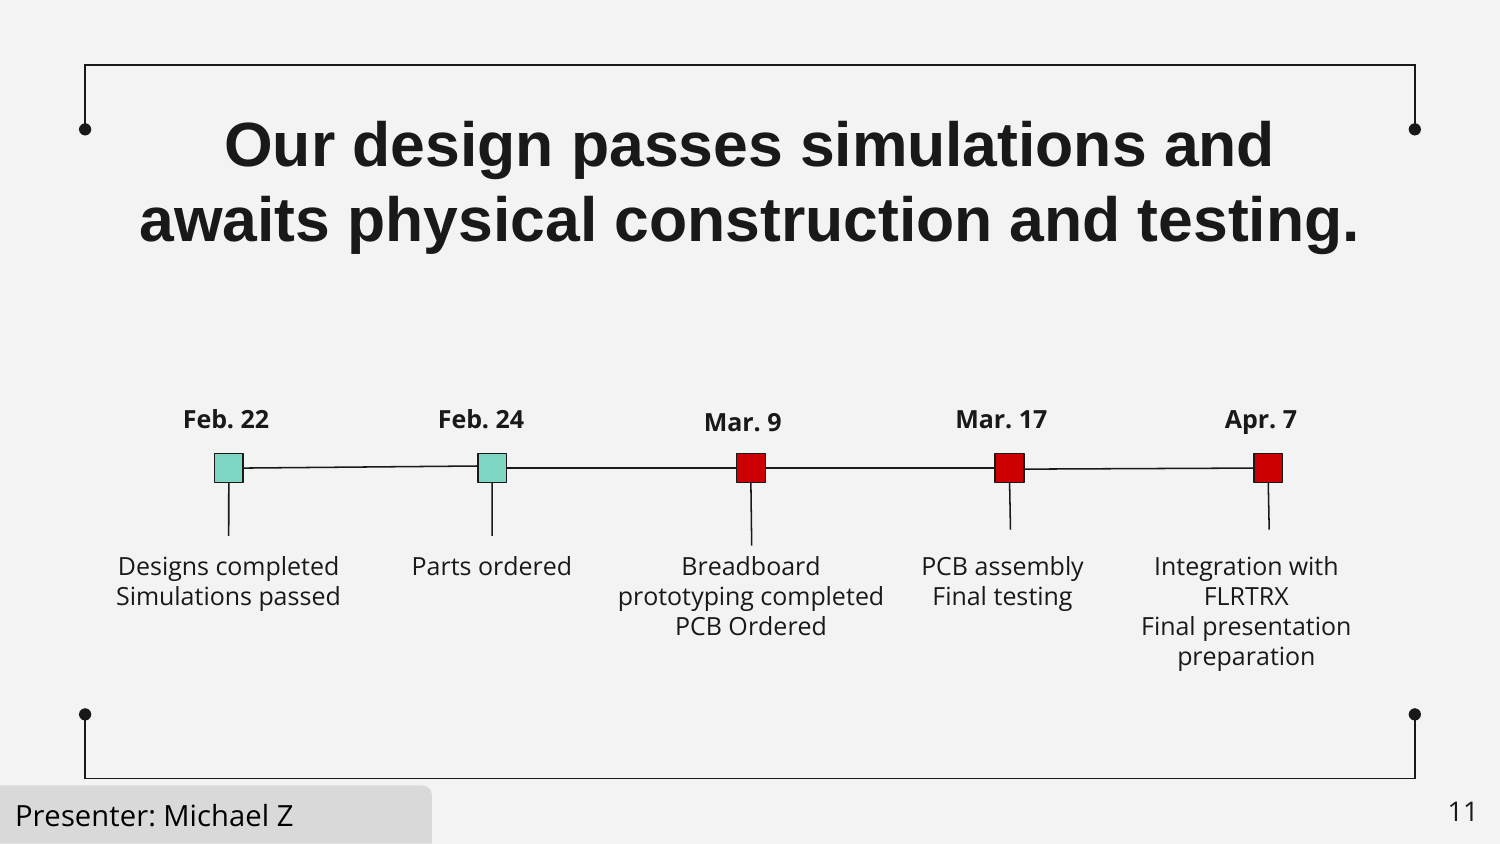

# Our design passes simulations and awaits physical construction and testing.
Feb. 22
Feb. 24
Mar. 17
Apr. 7
Mar. 9

Designs completed
Simulations passed
Parts ordered

Breadboard prototyping completed
PCB Ordered
PCB assembly
Final testing
Integration with FLRTRX
Final presentation preparation
11
Presenter: Michael Z